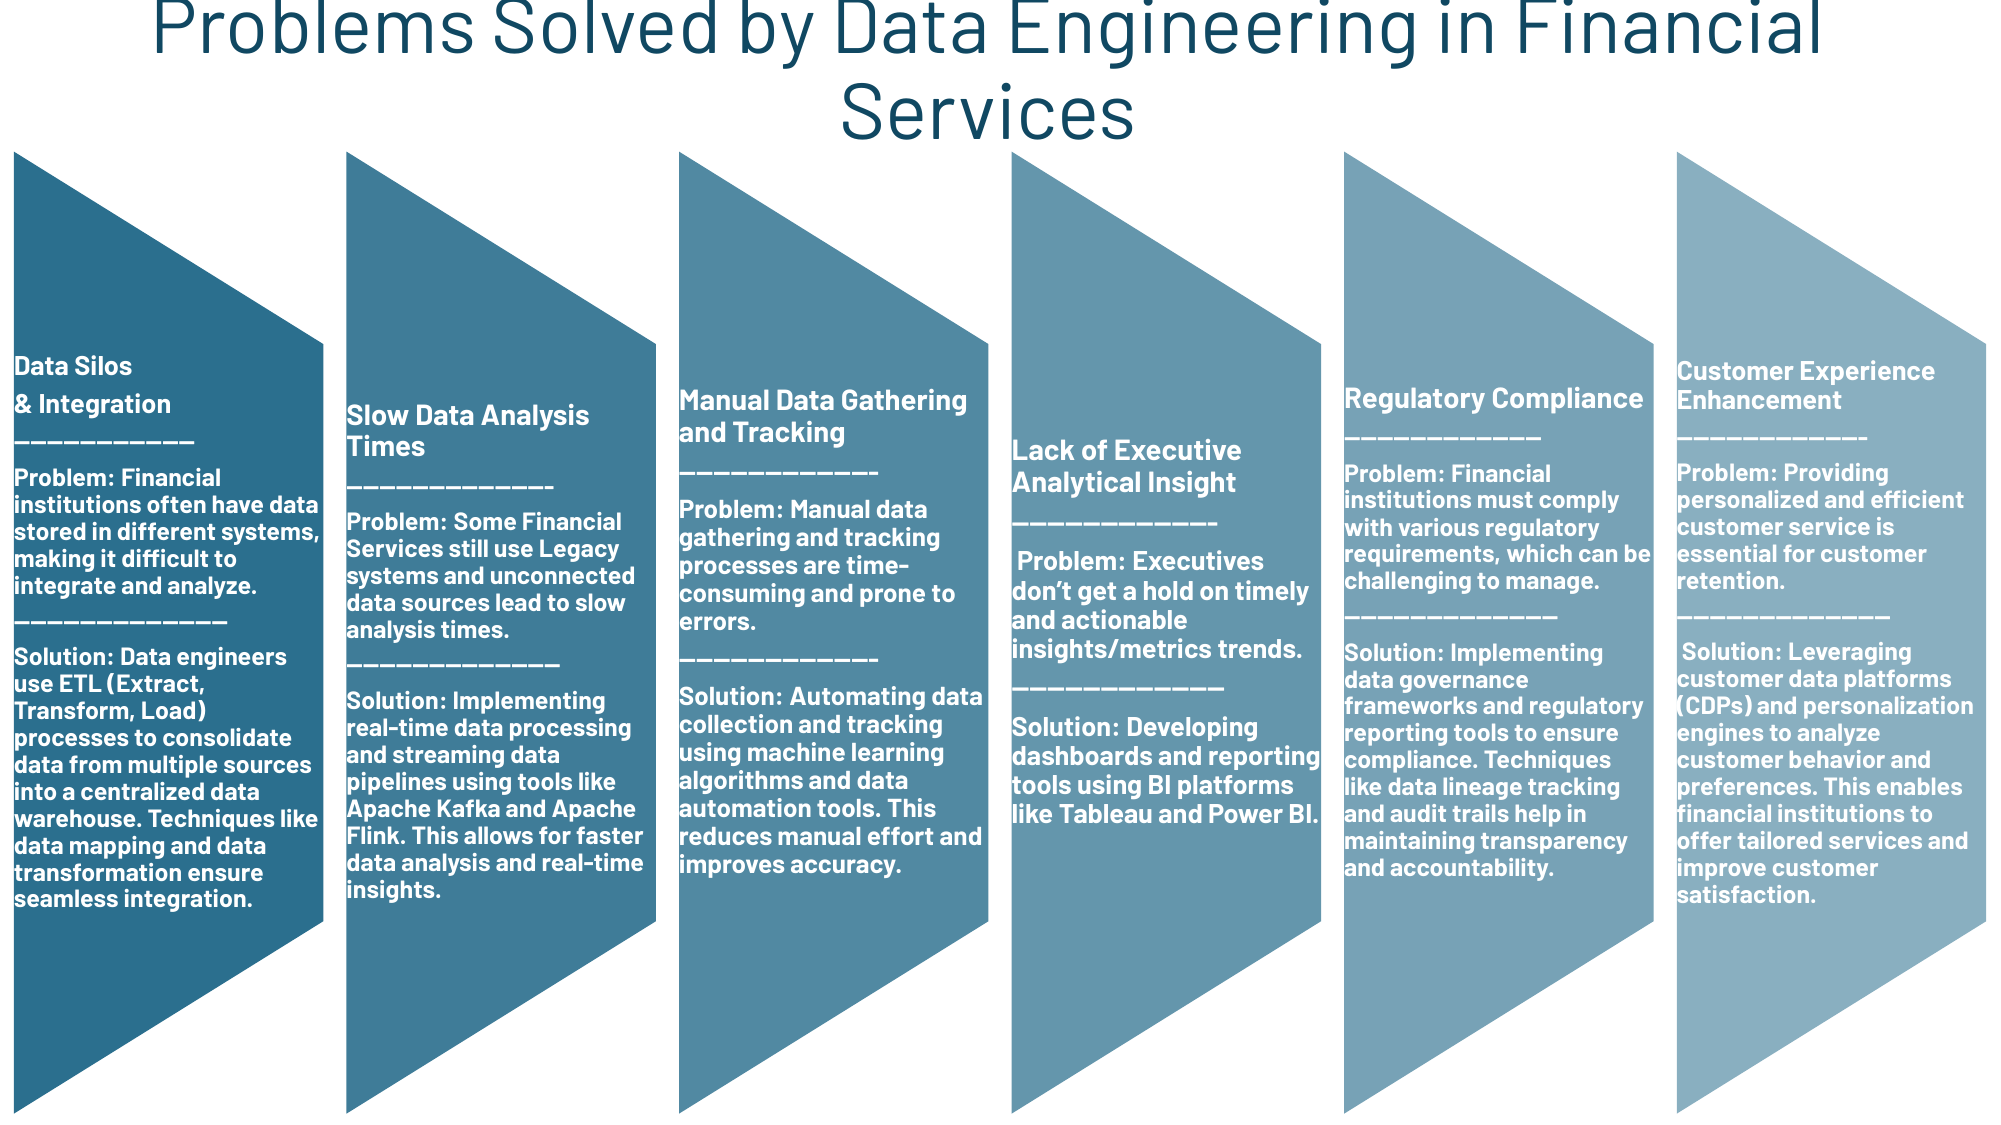

# Problems Solved by Data Engineering in Financial Services
Data Silos
& Integration
----------------------
Problem: Financial institutions often have data stored in different systems, making it difficult to integrate and analyze.
--------------------------
Solution: Data engineers use ETL (Extract, Transform, Load) processes to consolidate data from multiple sources into a centralized data warehouse. Techniques like data mapping and data transformation ensure seamless integration.

Slow Data Analysis Times
-------------------------
Problem: Some Financial Services still use Legacy systems and unconnected data sources lead to slow analysis times.
--------------------------
Solution: Implementing real-time data processing and streaming data pipelines using tools like Apache Kafka and Apache Flink. This allows for faster data analysis and real-time insights.
Manual Data Gathering and Tracking
-----------------------
Problem: Manual data gathering and tracking processes are time-consuming and prone to errors.
-----------------------
Solution: Automating data collection and tracking using machine learning algorithms and data automation tools. This reduces manual effort and improves accuracy.
Lack of Executive Analytical Insight
-----------------------
 Problem: Executives don’t get a hold on timely and actionable insights/metrics trends.
------------------------
Solution: Developing dashboards and reporting tools using BI platforms like Tableau and Power BI.
Regulatory Compliance
------------------------
Problem: Financial institutions must comply with various regulatory requirements, which can be challenging to manage.
--------------------------
Solution: Implementing data governance frameworks and regulatory reporting tools to ensure compliance. Techniques like data lineage tracking and audit trails help in maintaining transparency and accountability.
Customer Experience Enhancement
-----------------------
Problem: Providing personalized and efficient customer service is essential for customer retention.
--------------------------
 Solution: Leveraging customer data platforms (CDPs) and personalization engines to analyze customer behavior and preferences. This enables financial institutions to offer tailored services and improve customer satisfaction.